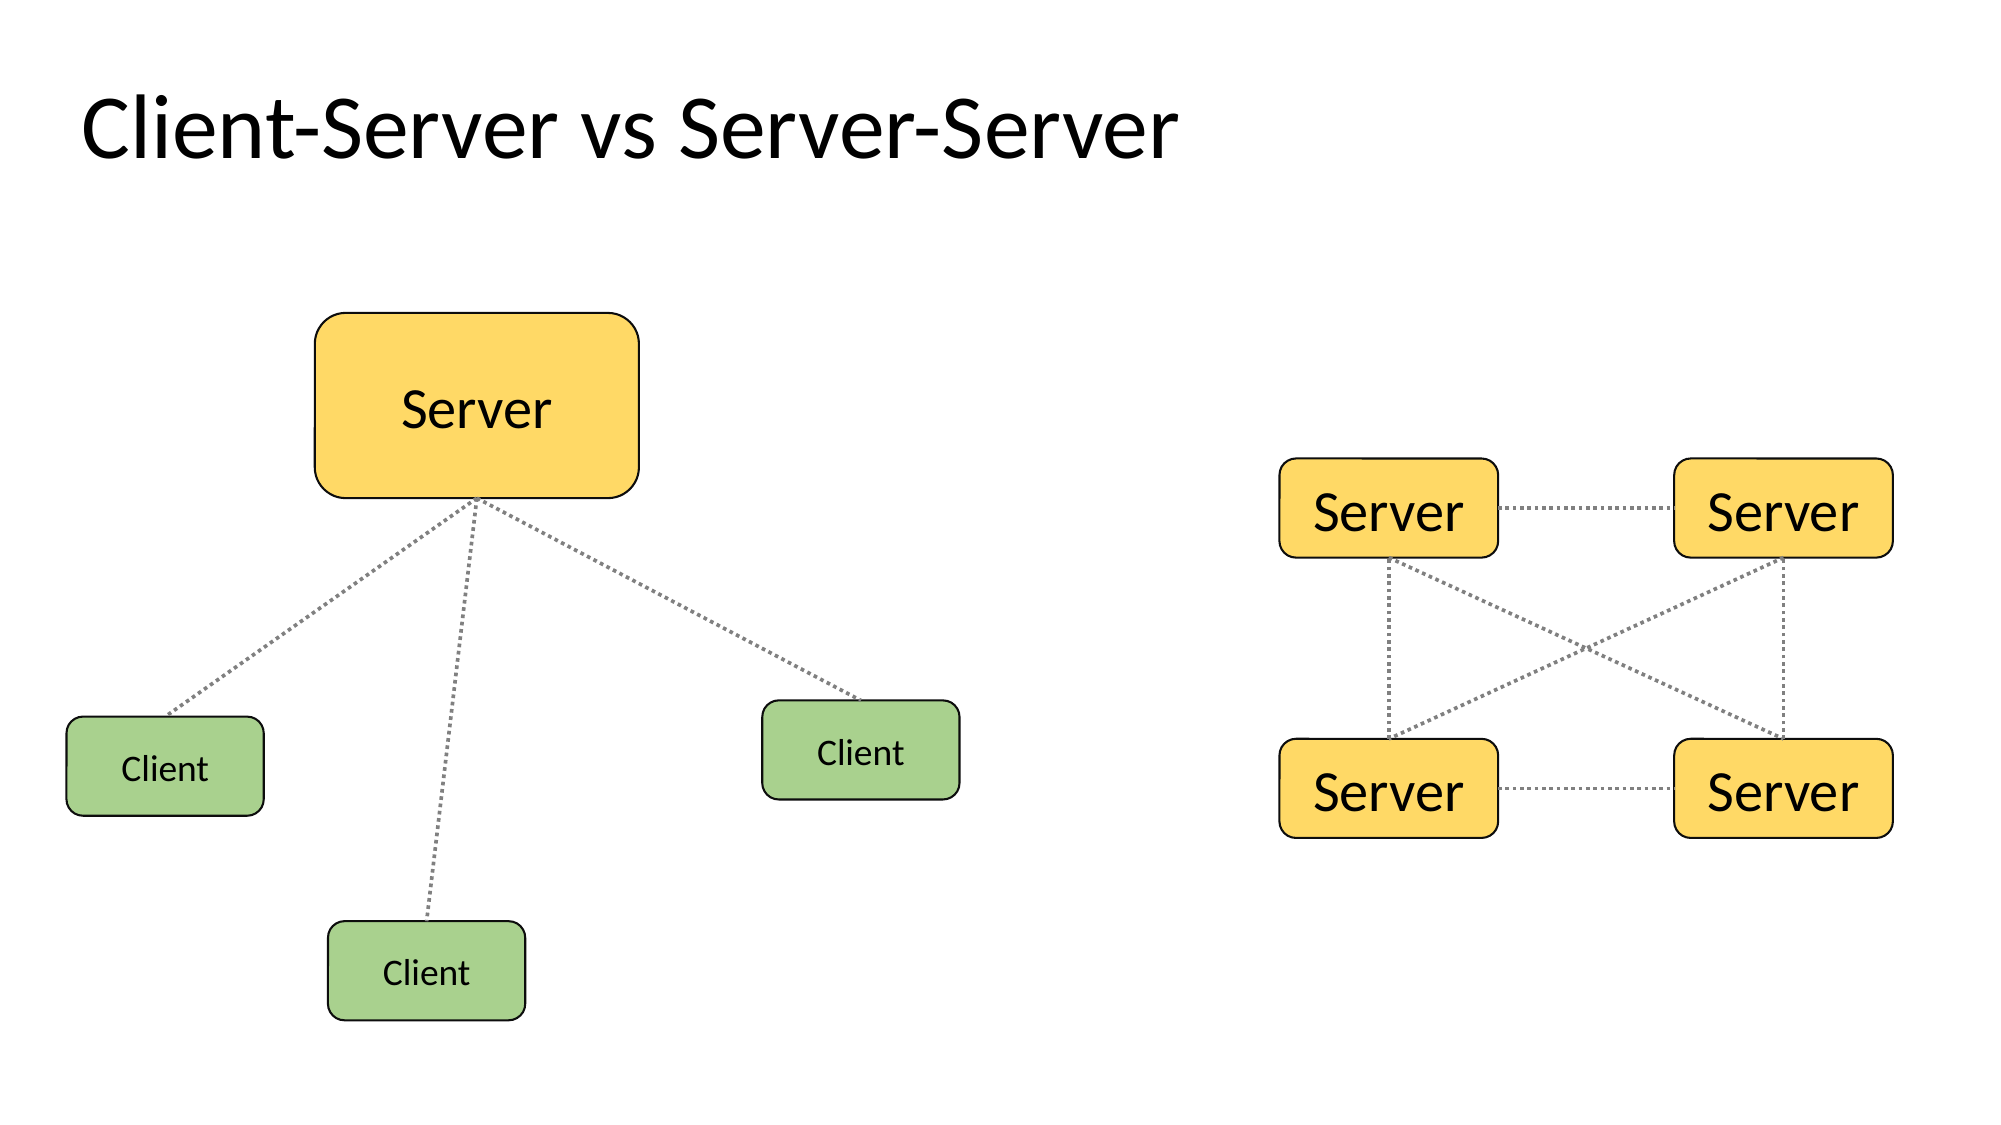

# Client-Server vs Server-Server
Server
Server
Server
Server
Server
Client
Client
Client